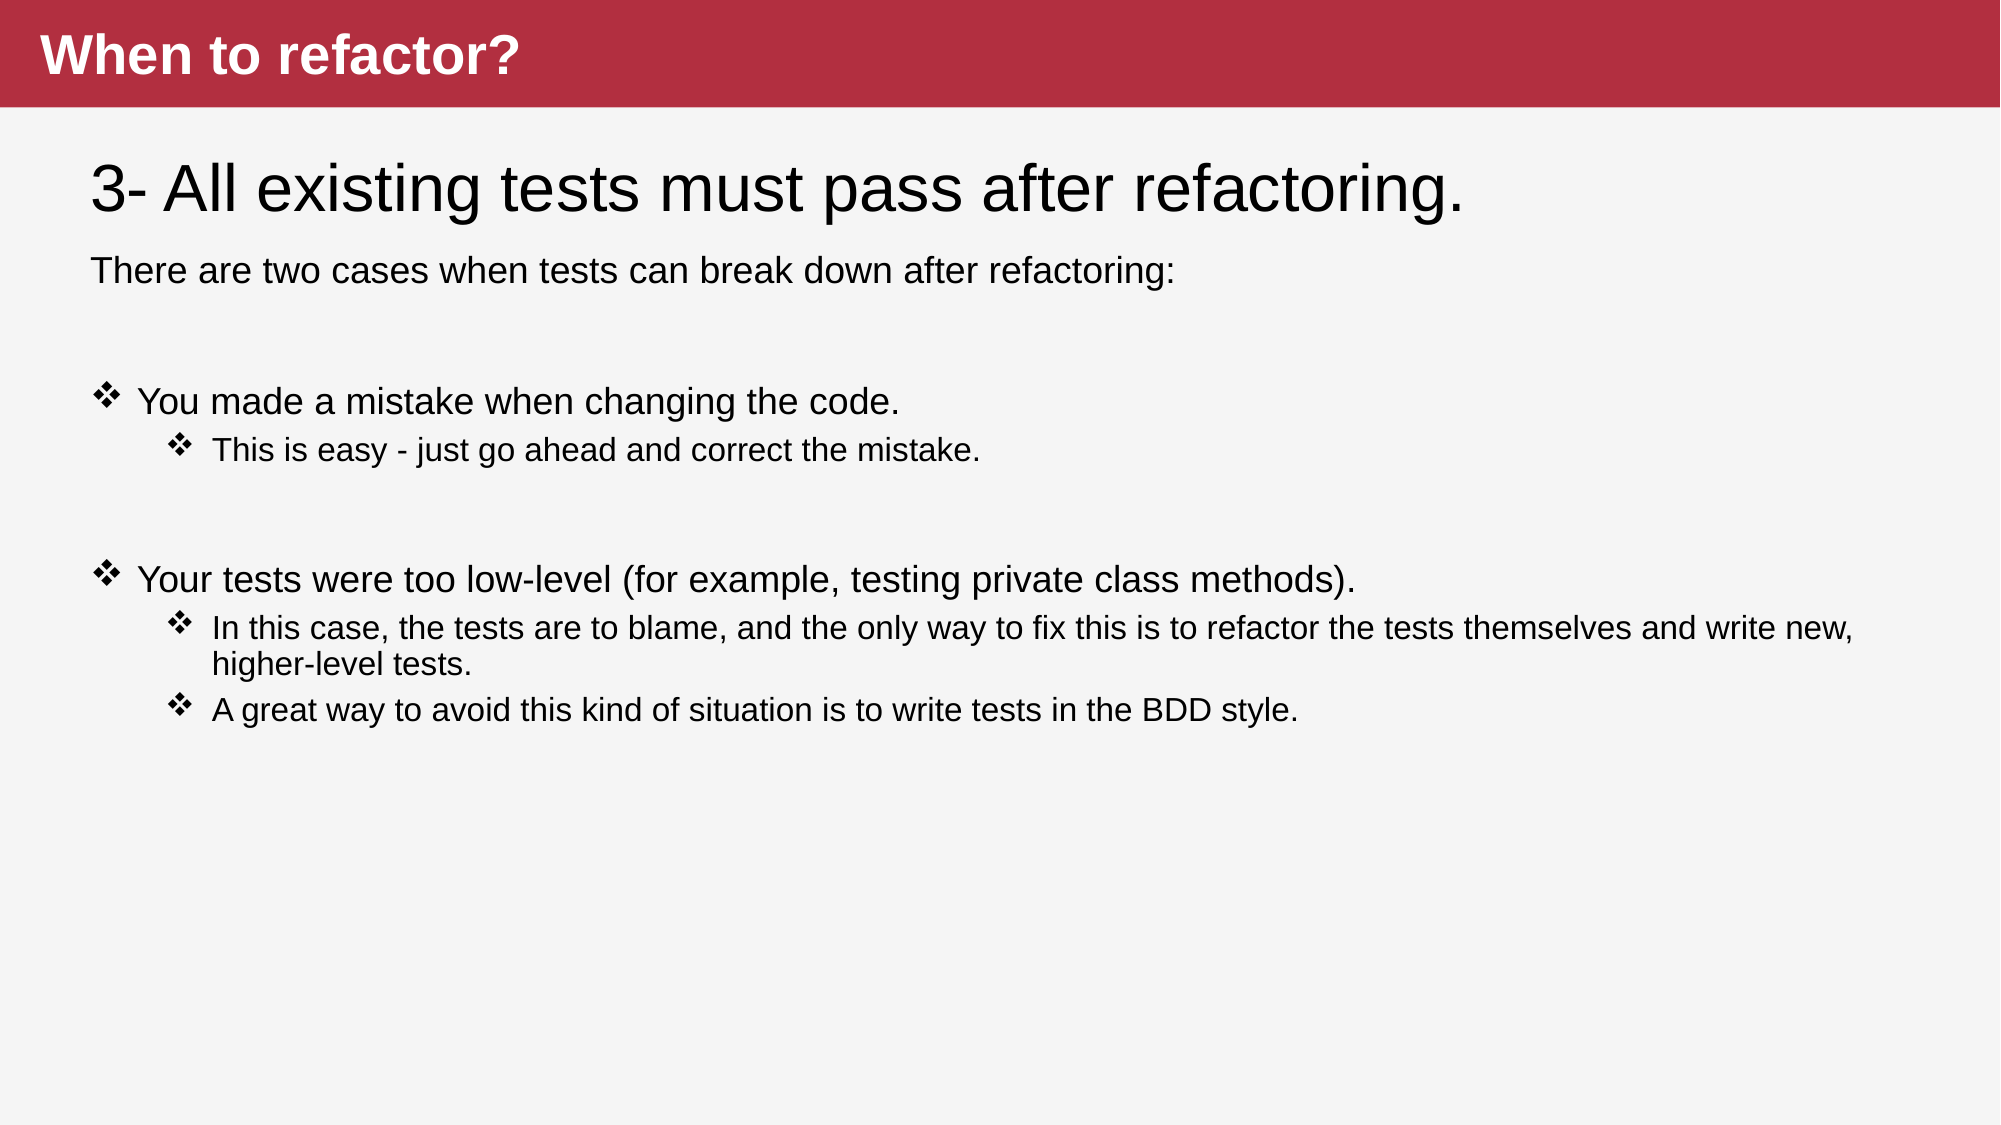

# When to refactor?
3- All existing tests must pass after refactoring.
There are two cases when tests can break down after refactoring:

You made a mistake when changing the code.
This is easy - just go ahead and correct the mistake.

Your tests were too low-level (for example, testing private class methods).
In this case, the tests are to blame, and the only way to fix this is to refactor the tests themselves and write new, higher-level tests.
A great way to avoid this kind of situation is to write tests in the BDD style.